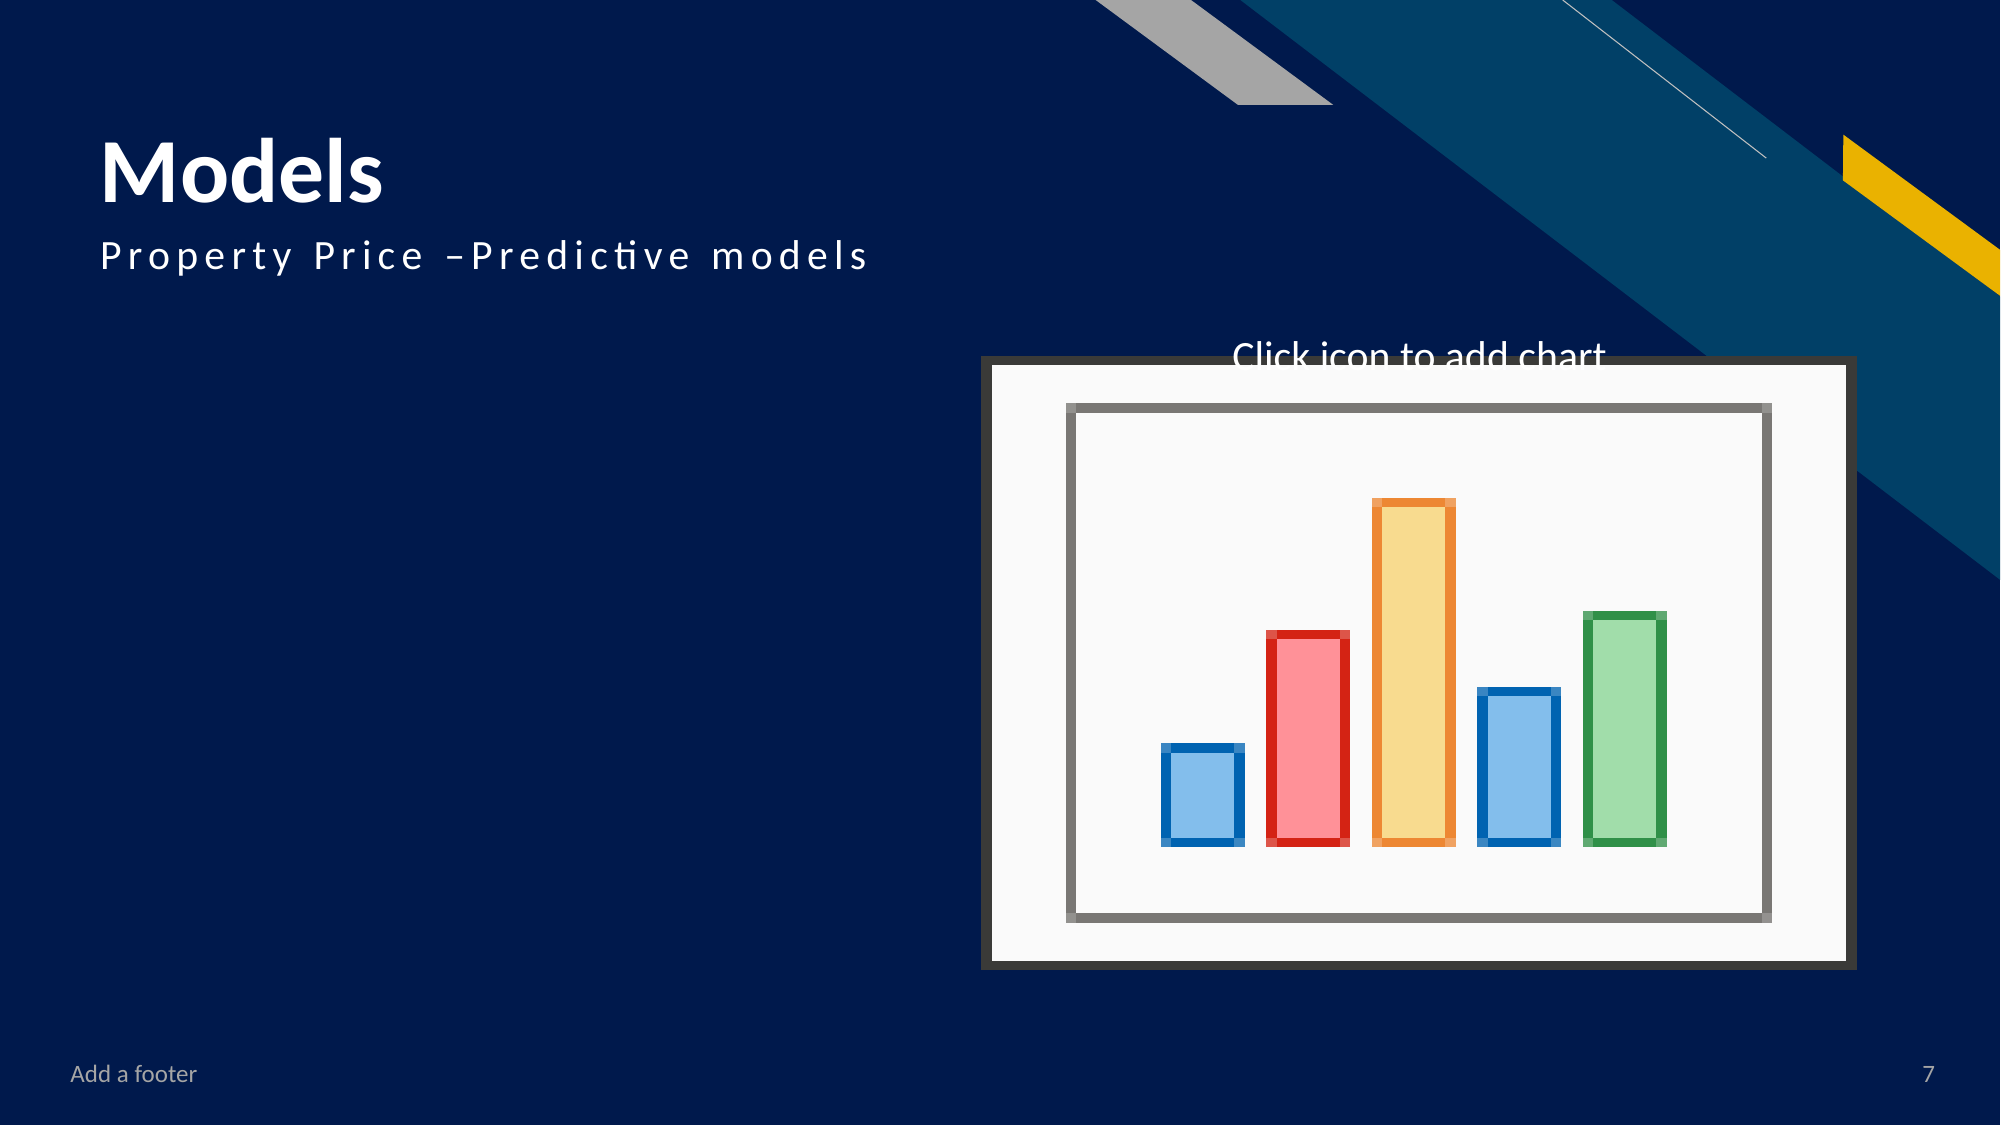

# Models
Property Price –Predictive models

Add a footer
7